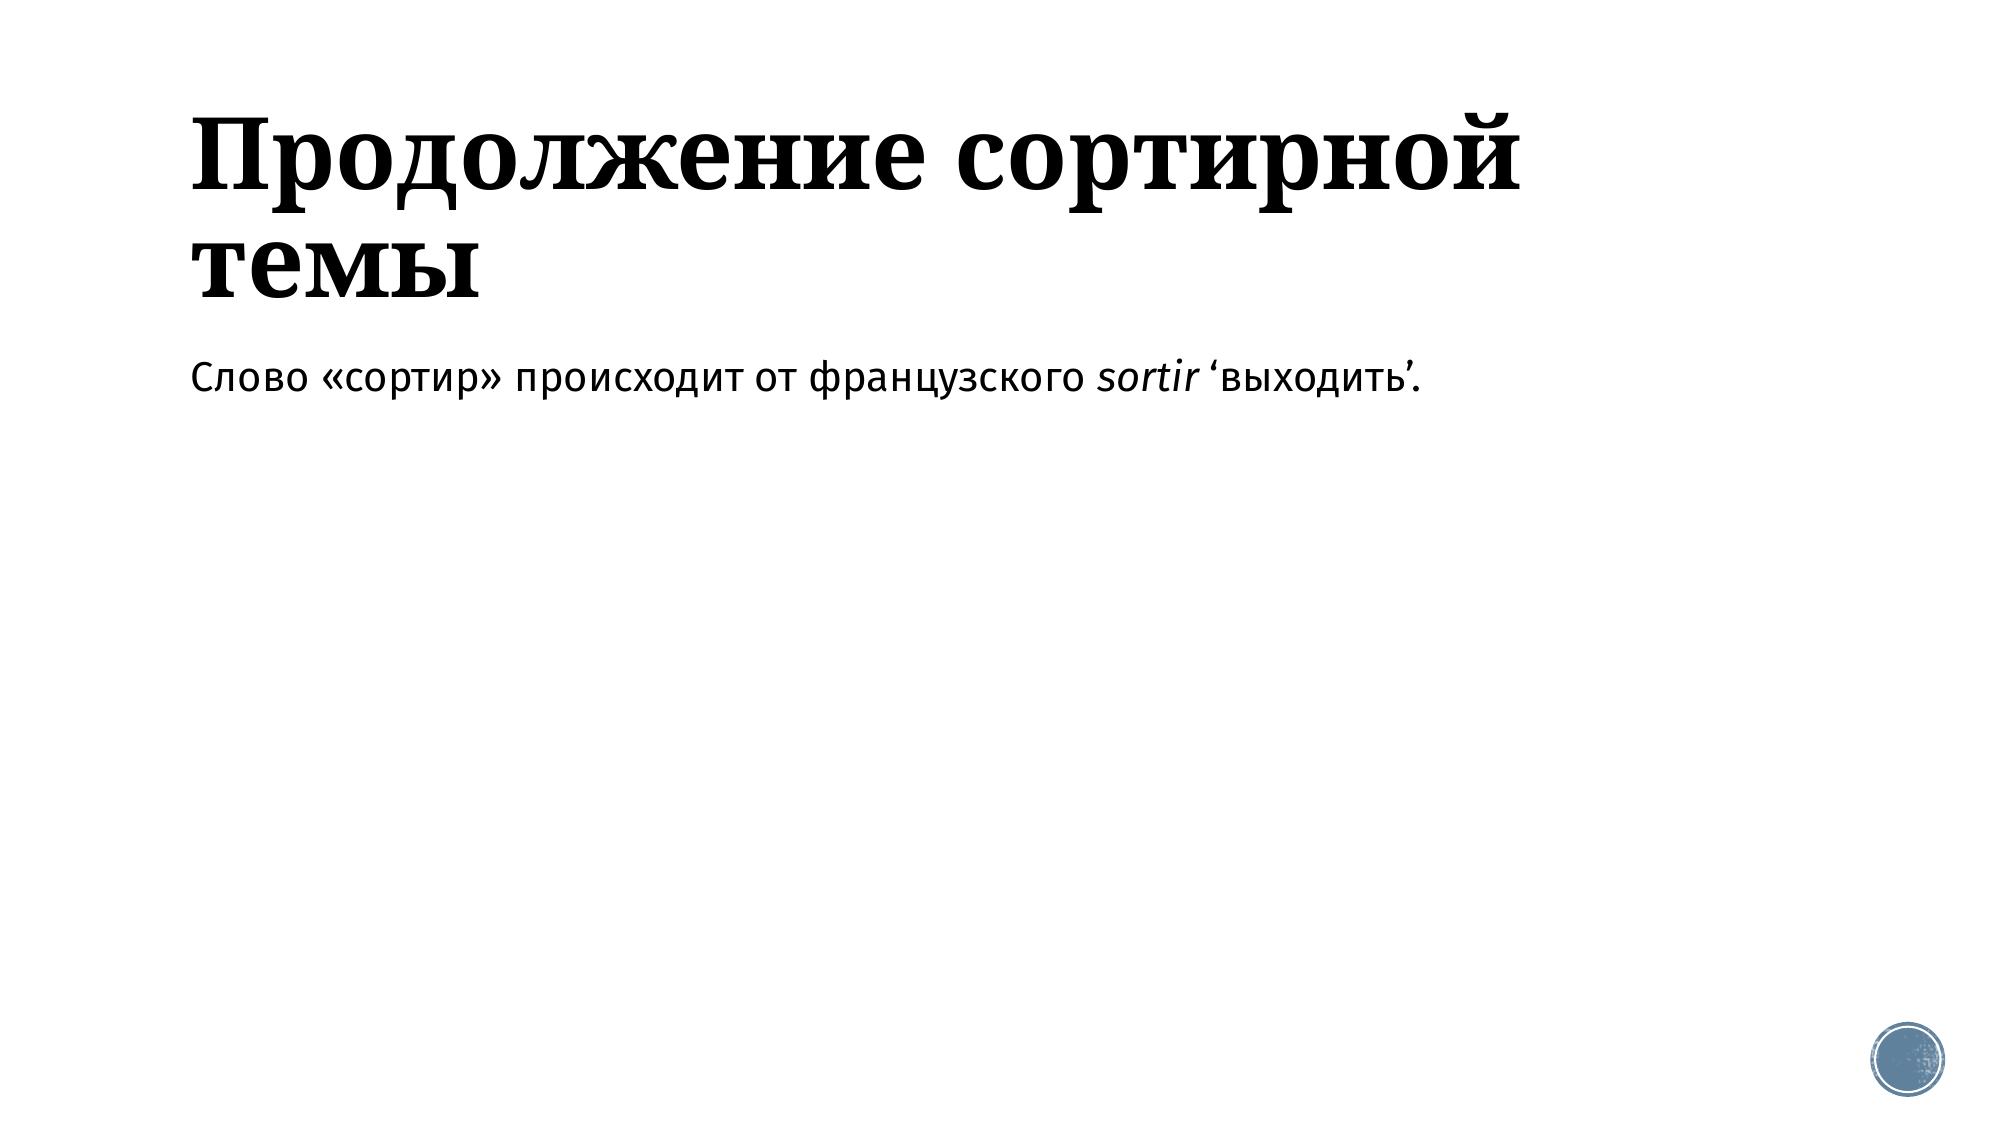

# Продолжение сортирной темы
Слово «сортир» происходит от французского sortir ‘выходить’.